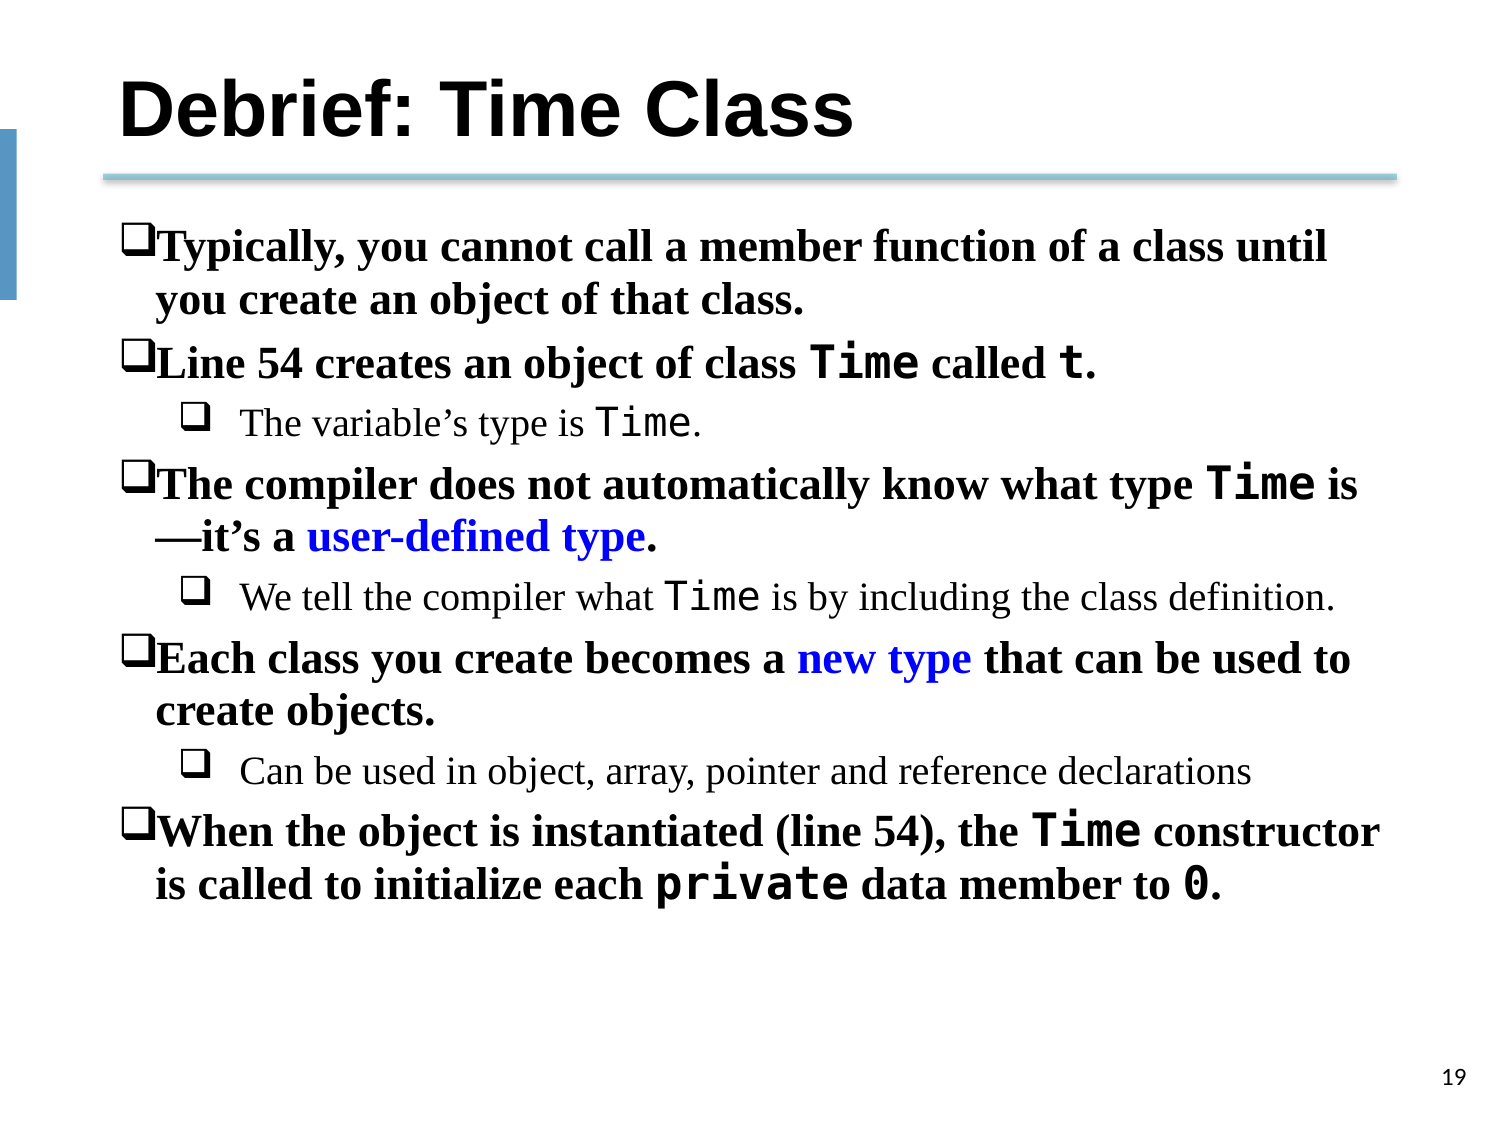

# Debrief: Time Class
Typically, you cannot call a member function of a class until you create an object of that class.
Line 54 creates an object of class Time called t.
The variable’s type is Time.
The compiler does not automatically know what type Time is—it’s a user-defined type.
We tell the compiler what Time is by including the class definition.
Each class you create becomes a new type that can be used to create objects.
Can be used in object, array, pointer and reference declarations
When the object is instantiated (line 54), the Time constructor is called to initialize each private data member to 0.
19